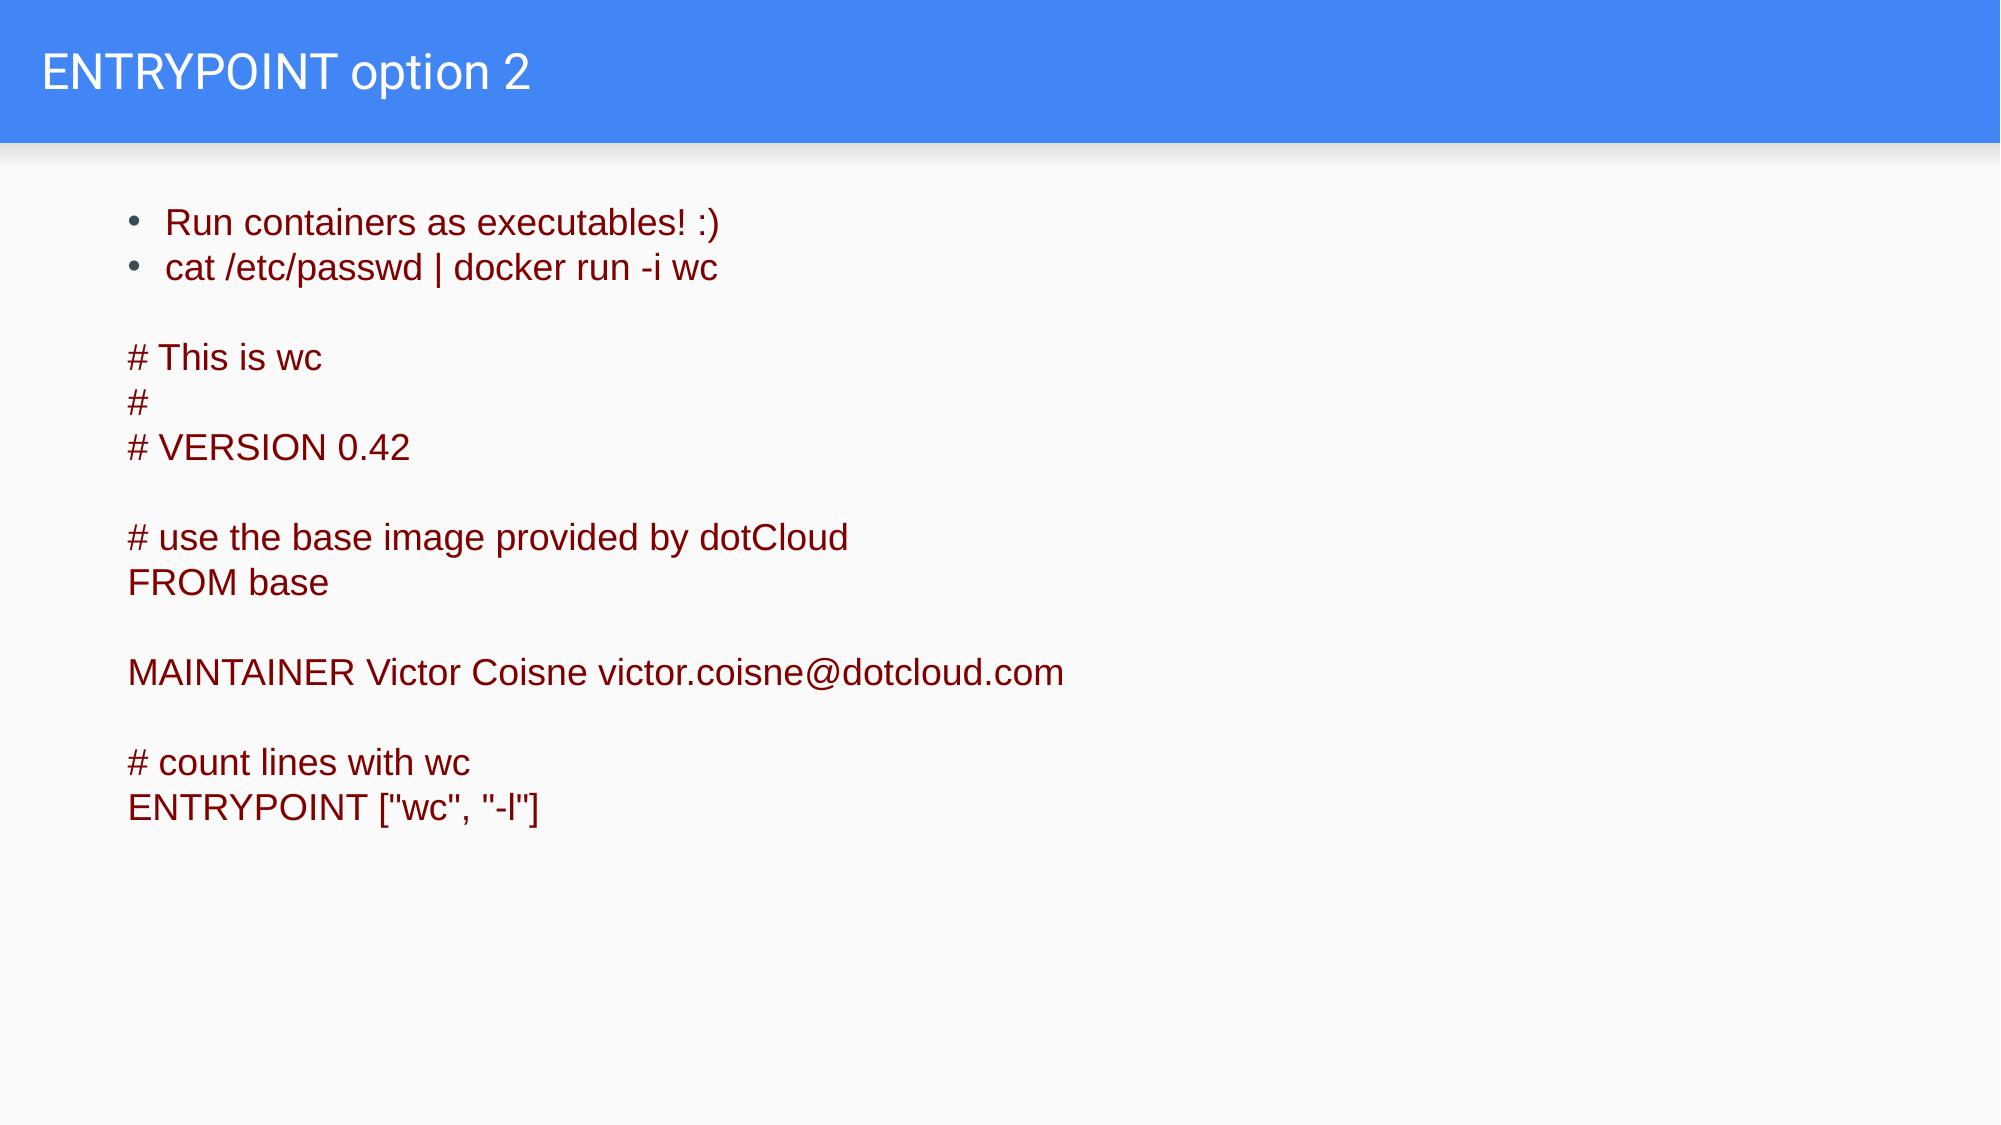

# ENTRYPOINT option 2
Run containers as executables! :)
cat /etc/passwd | docker run -i wc

# This is wc
#
# VERSION 0.42

# use the base image provided by dotCloud
FROM base

MAINTAINER Victor Coisne victor.coisne@dotcloud.com

# count lines with wc
ENTRYPOINT ["wc", "-l"]